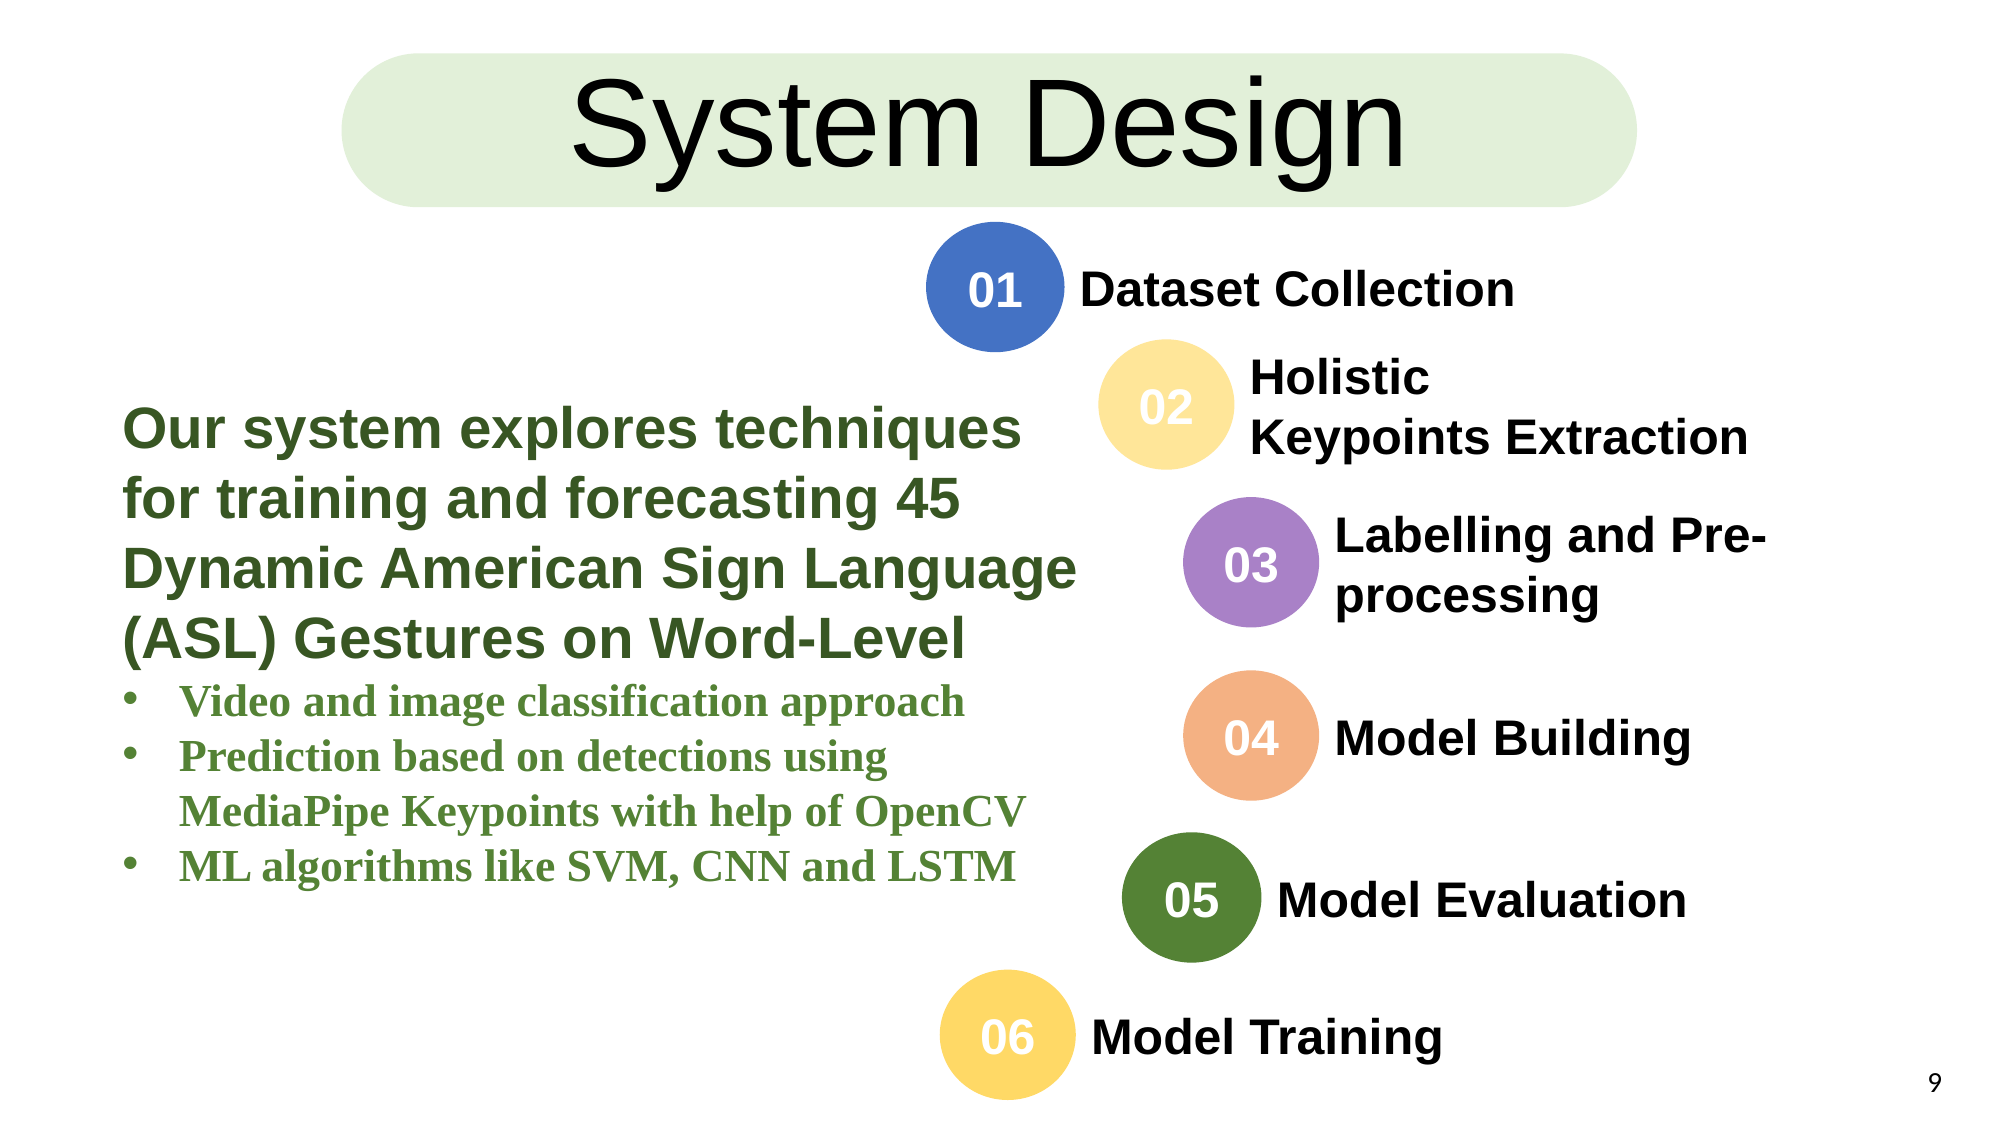

System Design
01
Dataset Collection
02
Holistic Keypoints Extraction
Our system explores techniques ​
for training and forecasting 45 Dynamic American Sign Language (ASL) Gestures on Word-Level
Video and image classification approach ​
Prediction based on detections using MediaPipe Keypoints with help of OpenCV​
ML algorithms like SVM, CNN and LSTM
03
Labelling and Pre-processing
04
Model Building
05
Model Evaluation
06
Model Training
9